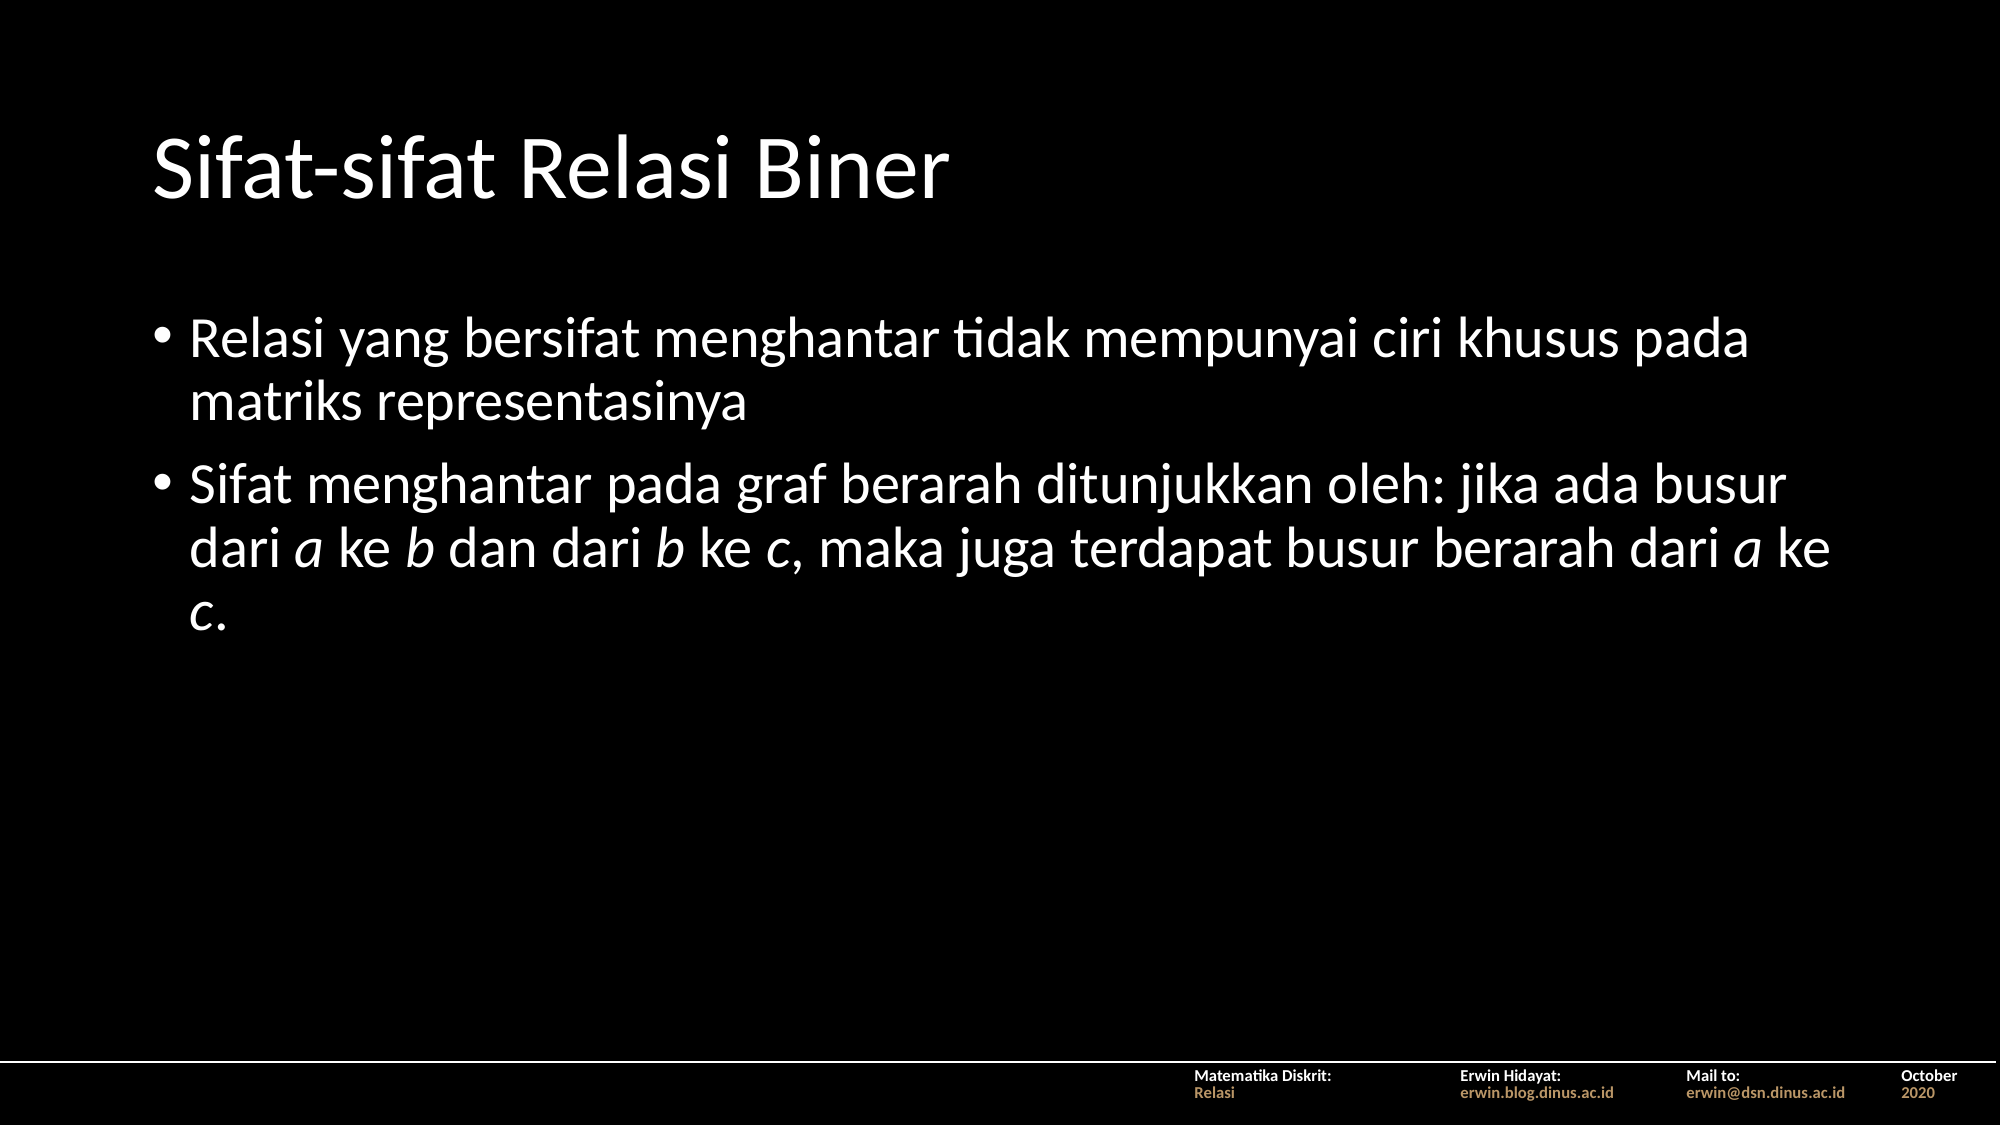

# Sifat-sifat Relasi Biner
Relasi yang bersifat menghantar tidak mempunyai ciri khusus pada matriks representasinya
Sifat menghantar pada graf berarah ditunjukkan oleh: jika ada busur dari a ke b dan dari b ke c, maka juga terdapat busur berarah dari a ke c.